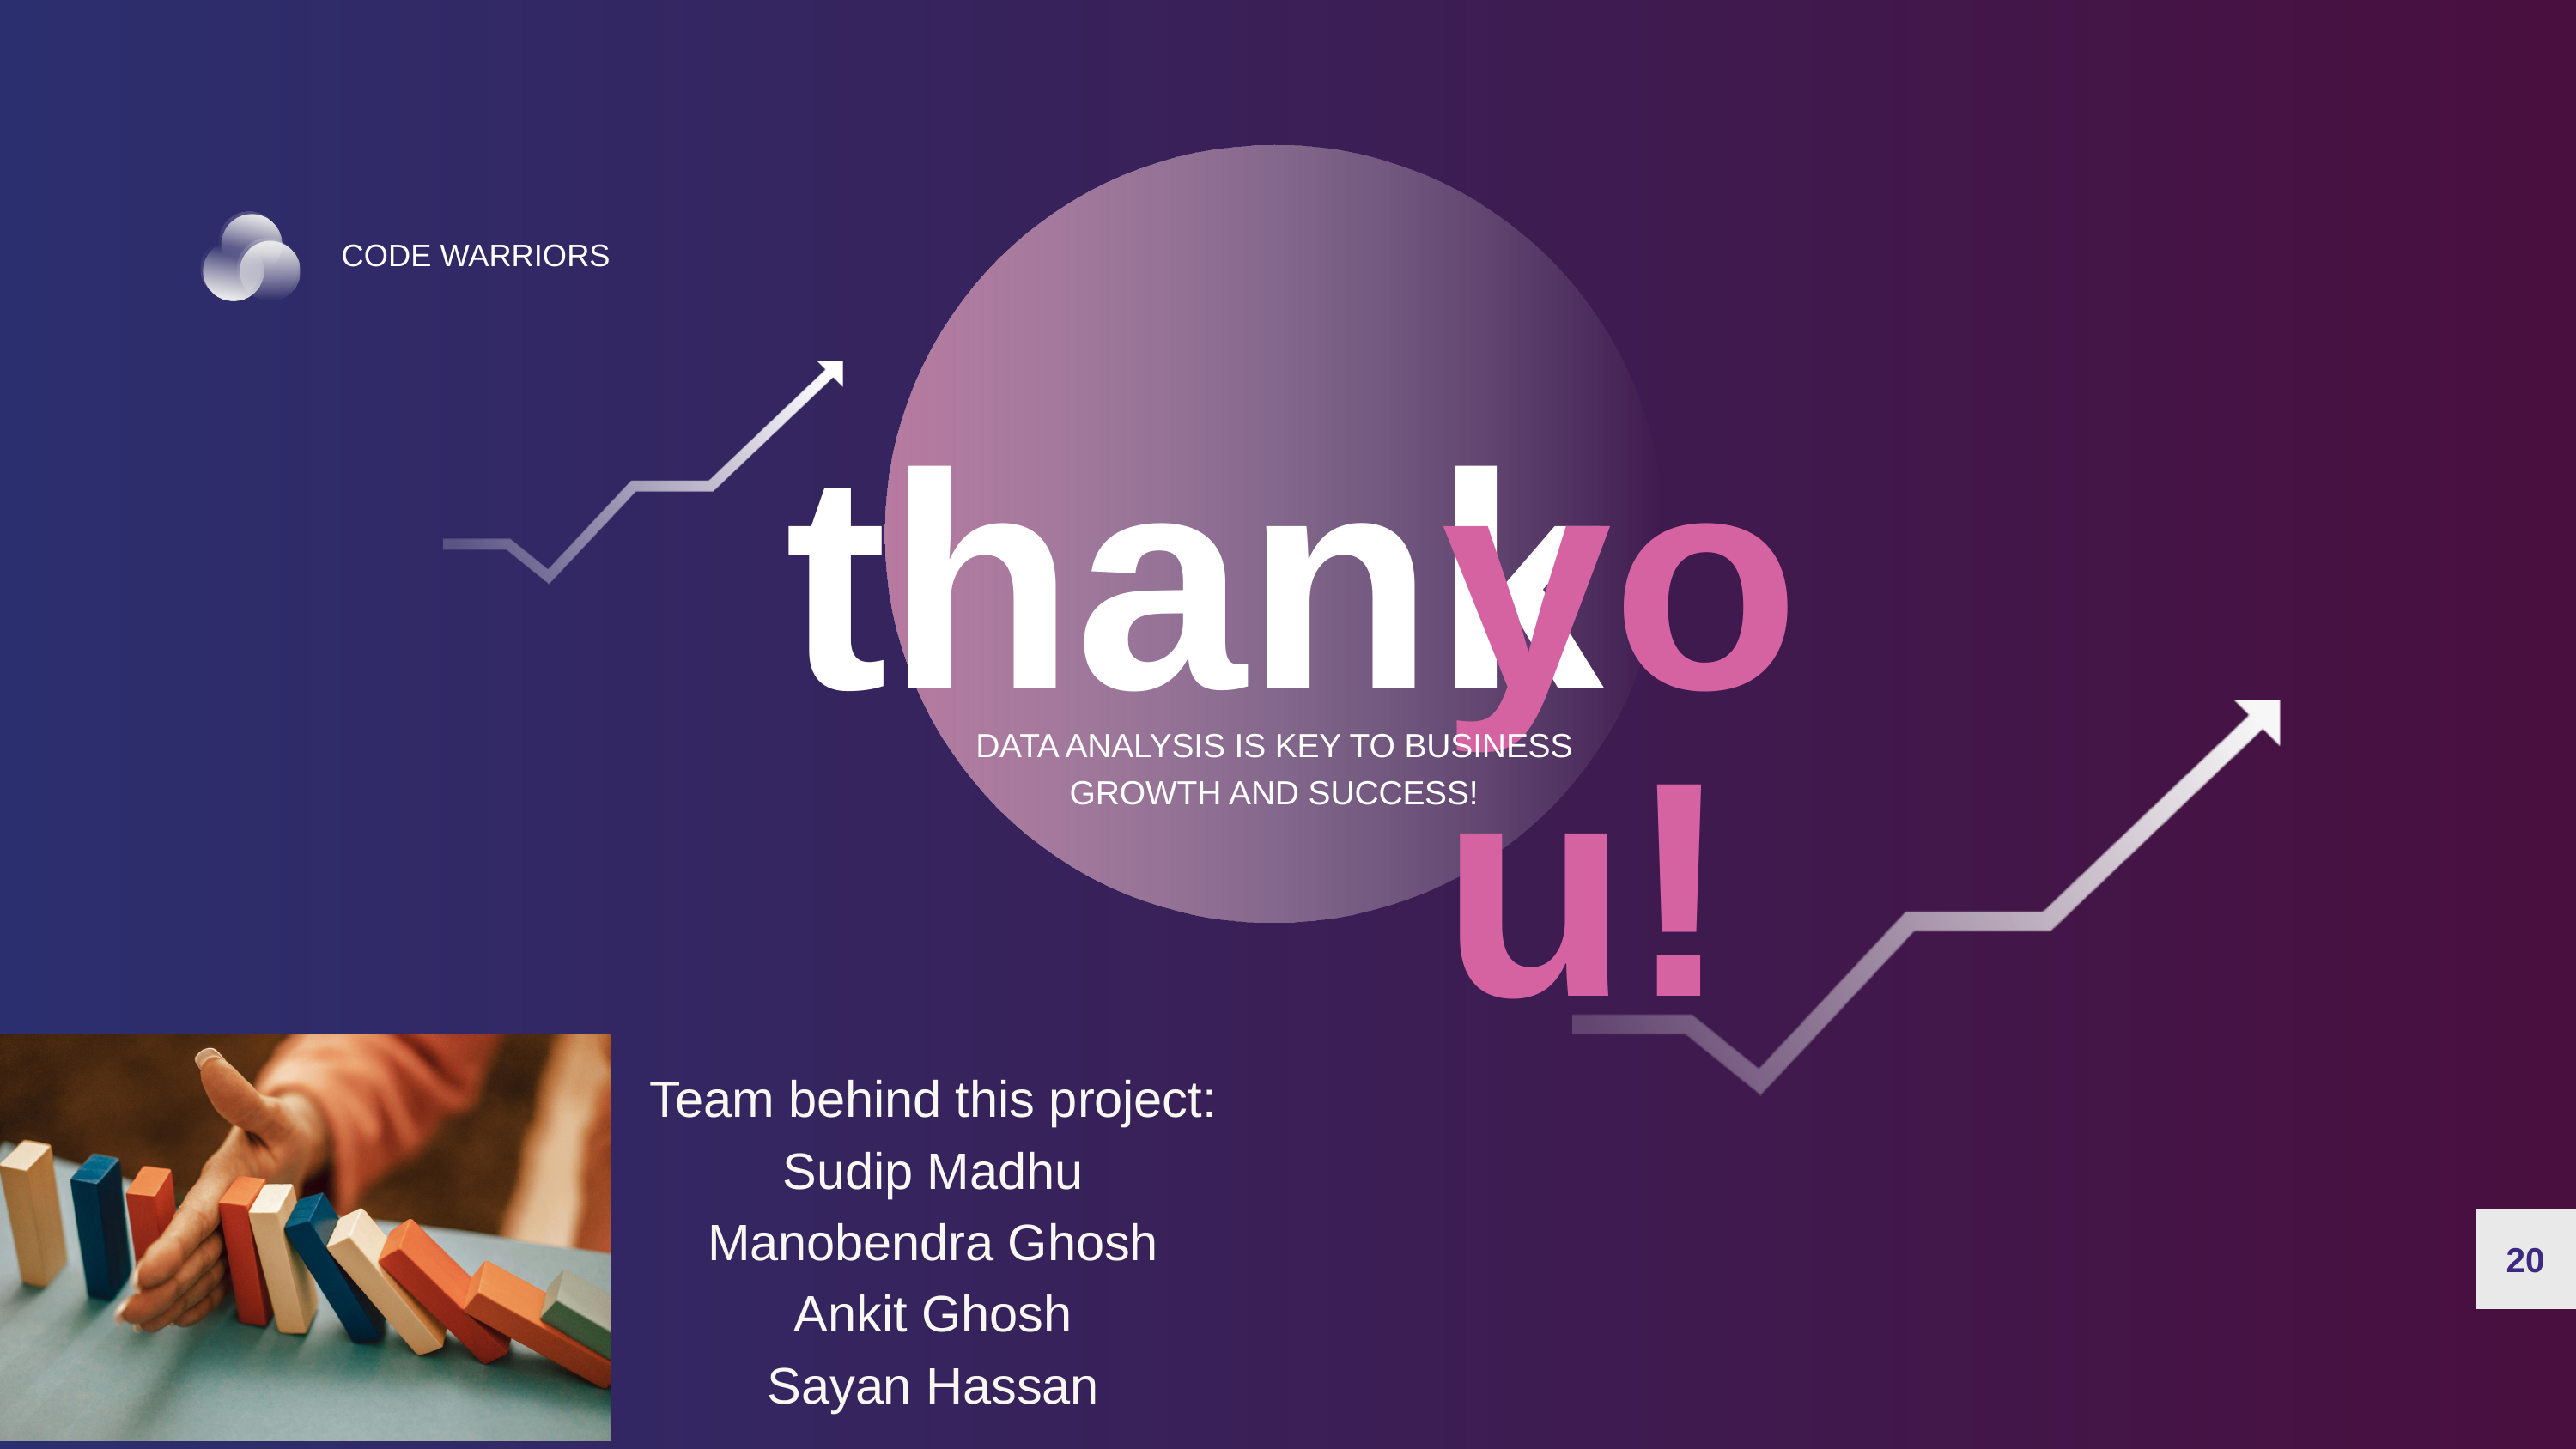

CODE WARRIORS

thank
you!

DATA ANALYSIS IS KEY TO BUSINESS GROWTH AND SUCCESS!

Team behind this project:
Sudip Madhu
Manobendra Ghosh
Ankit Ghosh
Sayan Hassan

20